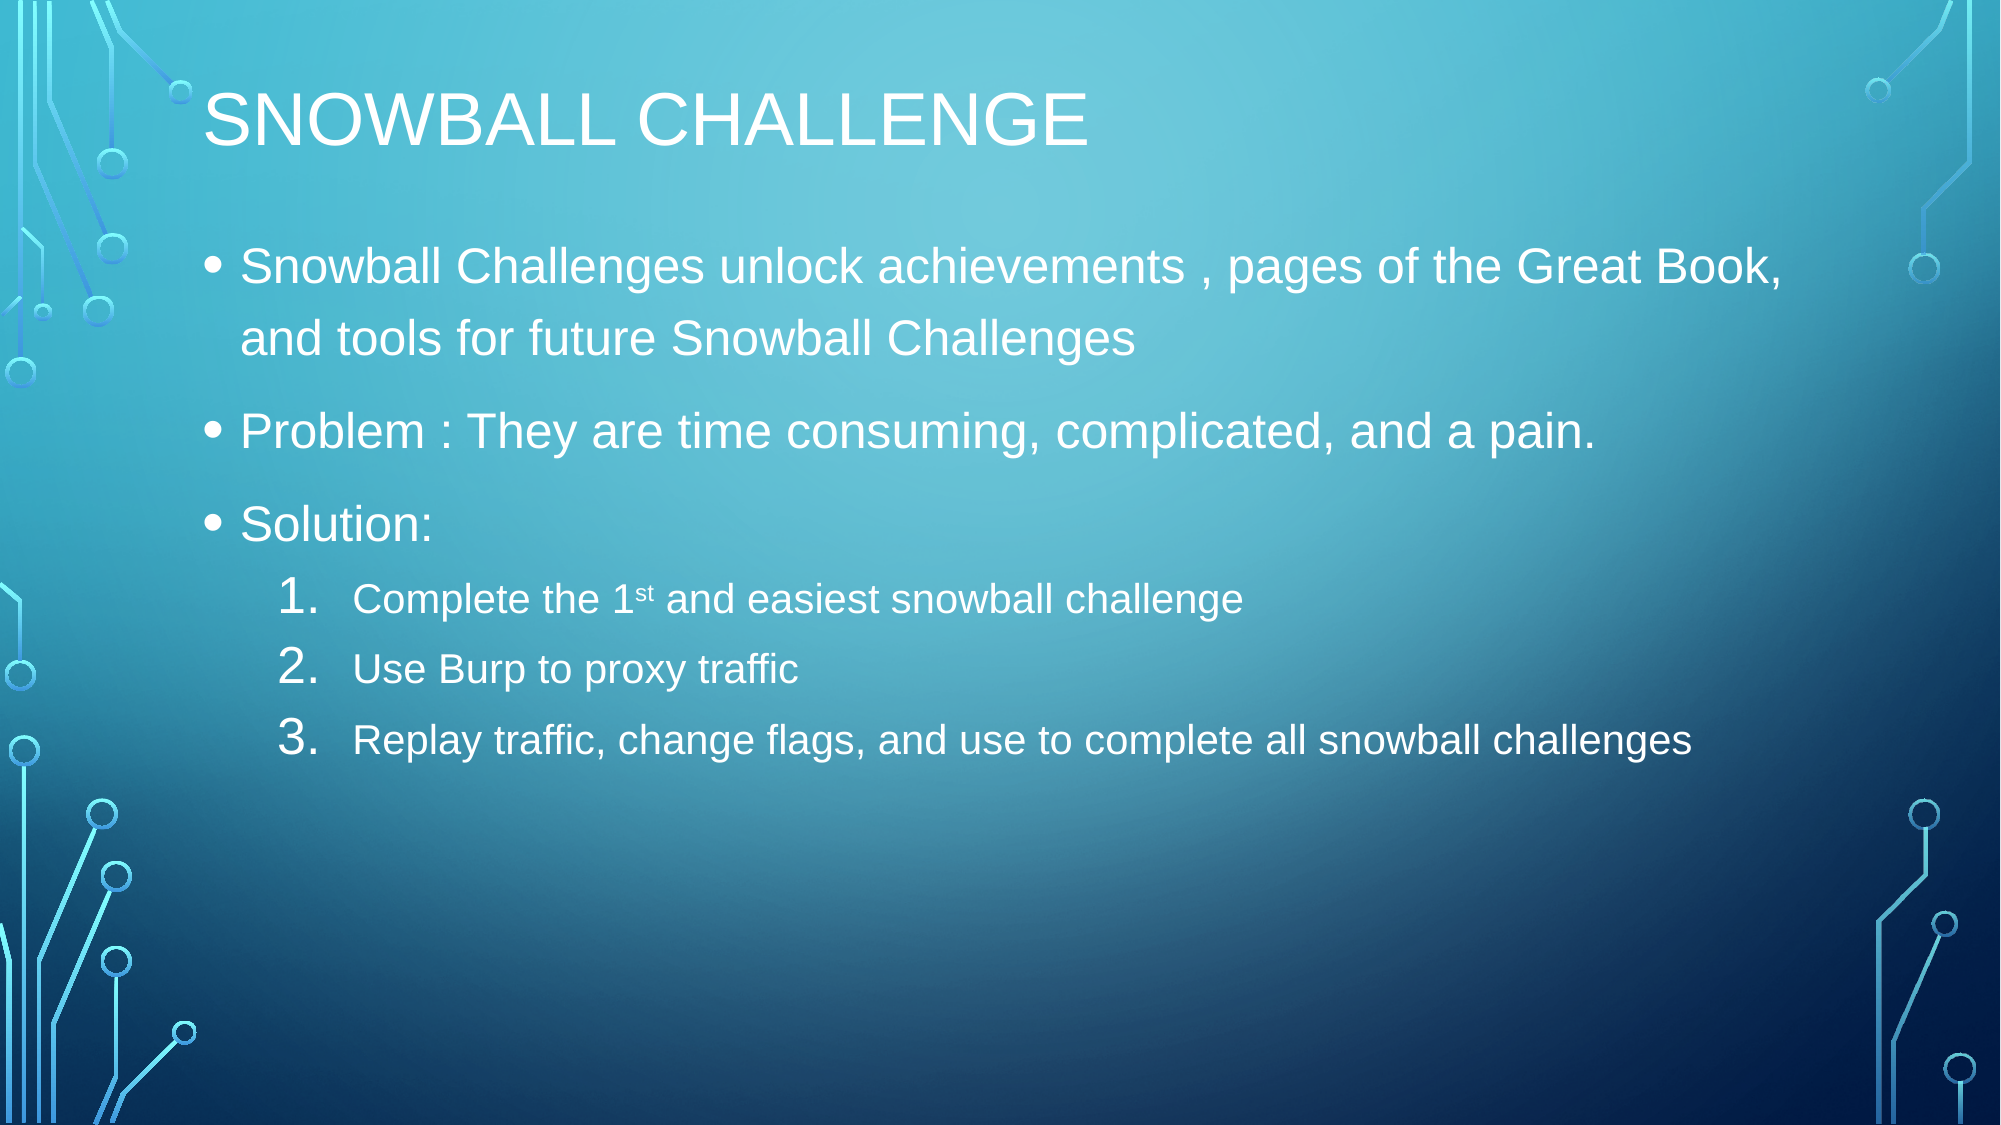

# Snowball CHallenge
Snowball Challenges unlock achievements , pages of the Great Book, and tools for future Snowball Challenges
Problem : They are time consuming, complicated, and a pain.
Solution:
Complete the 1st and easiest snowball challenge
Use Burp to proxy traffic
Replay traffic, change flags, and use to complete all snowball challenges